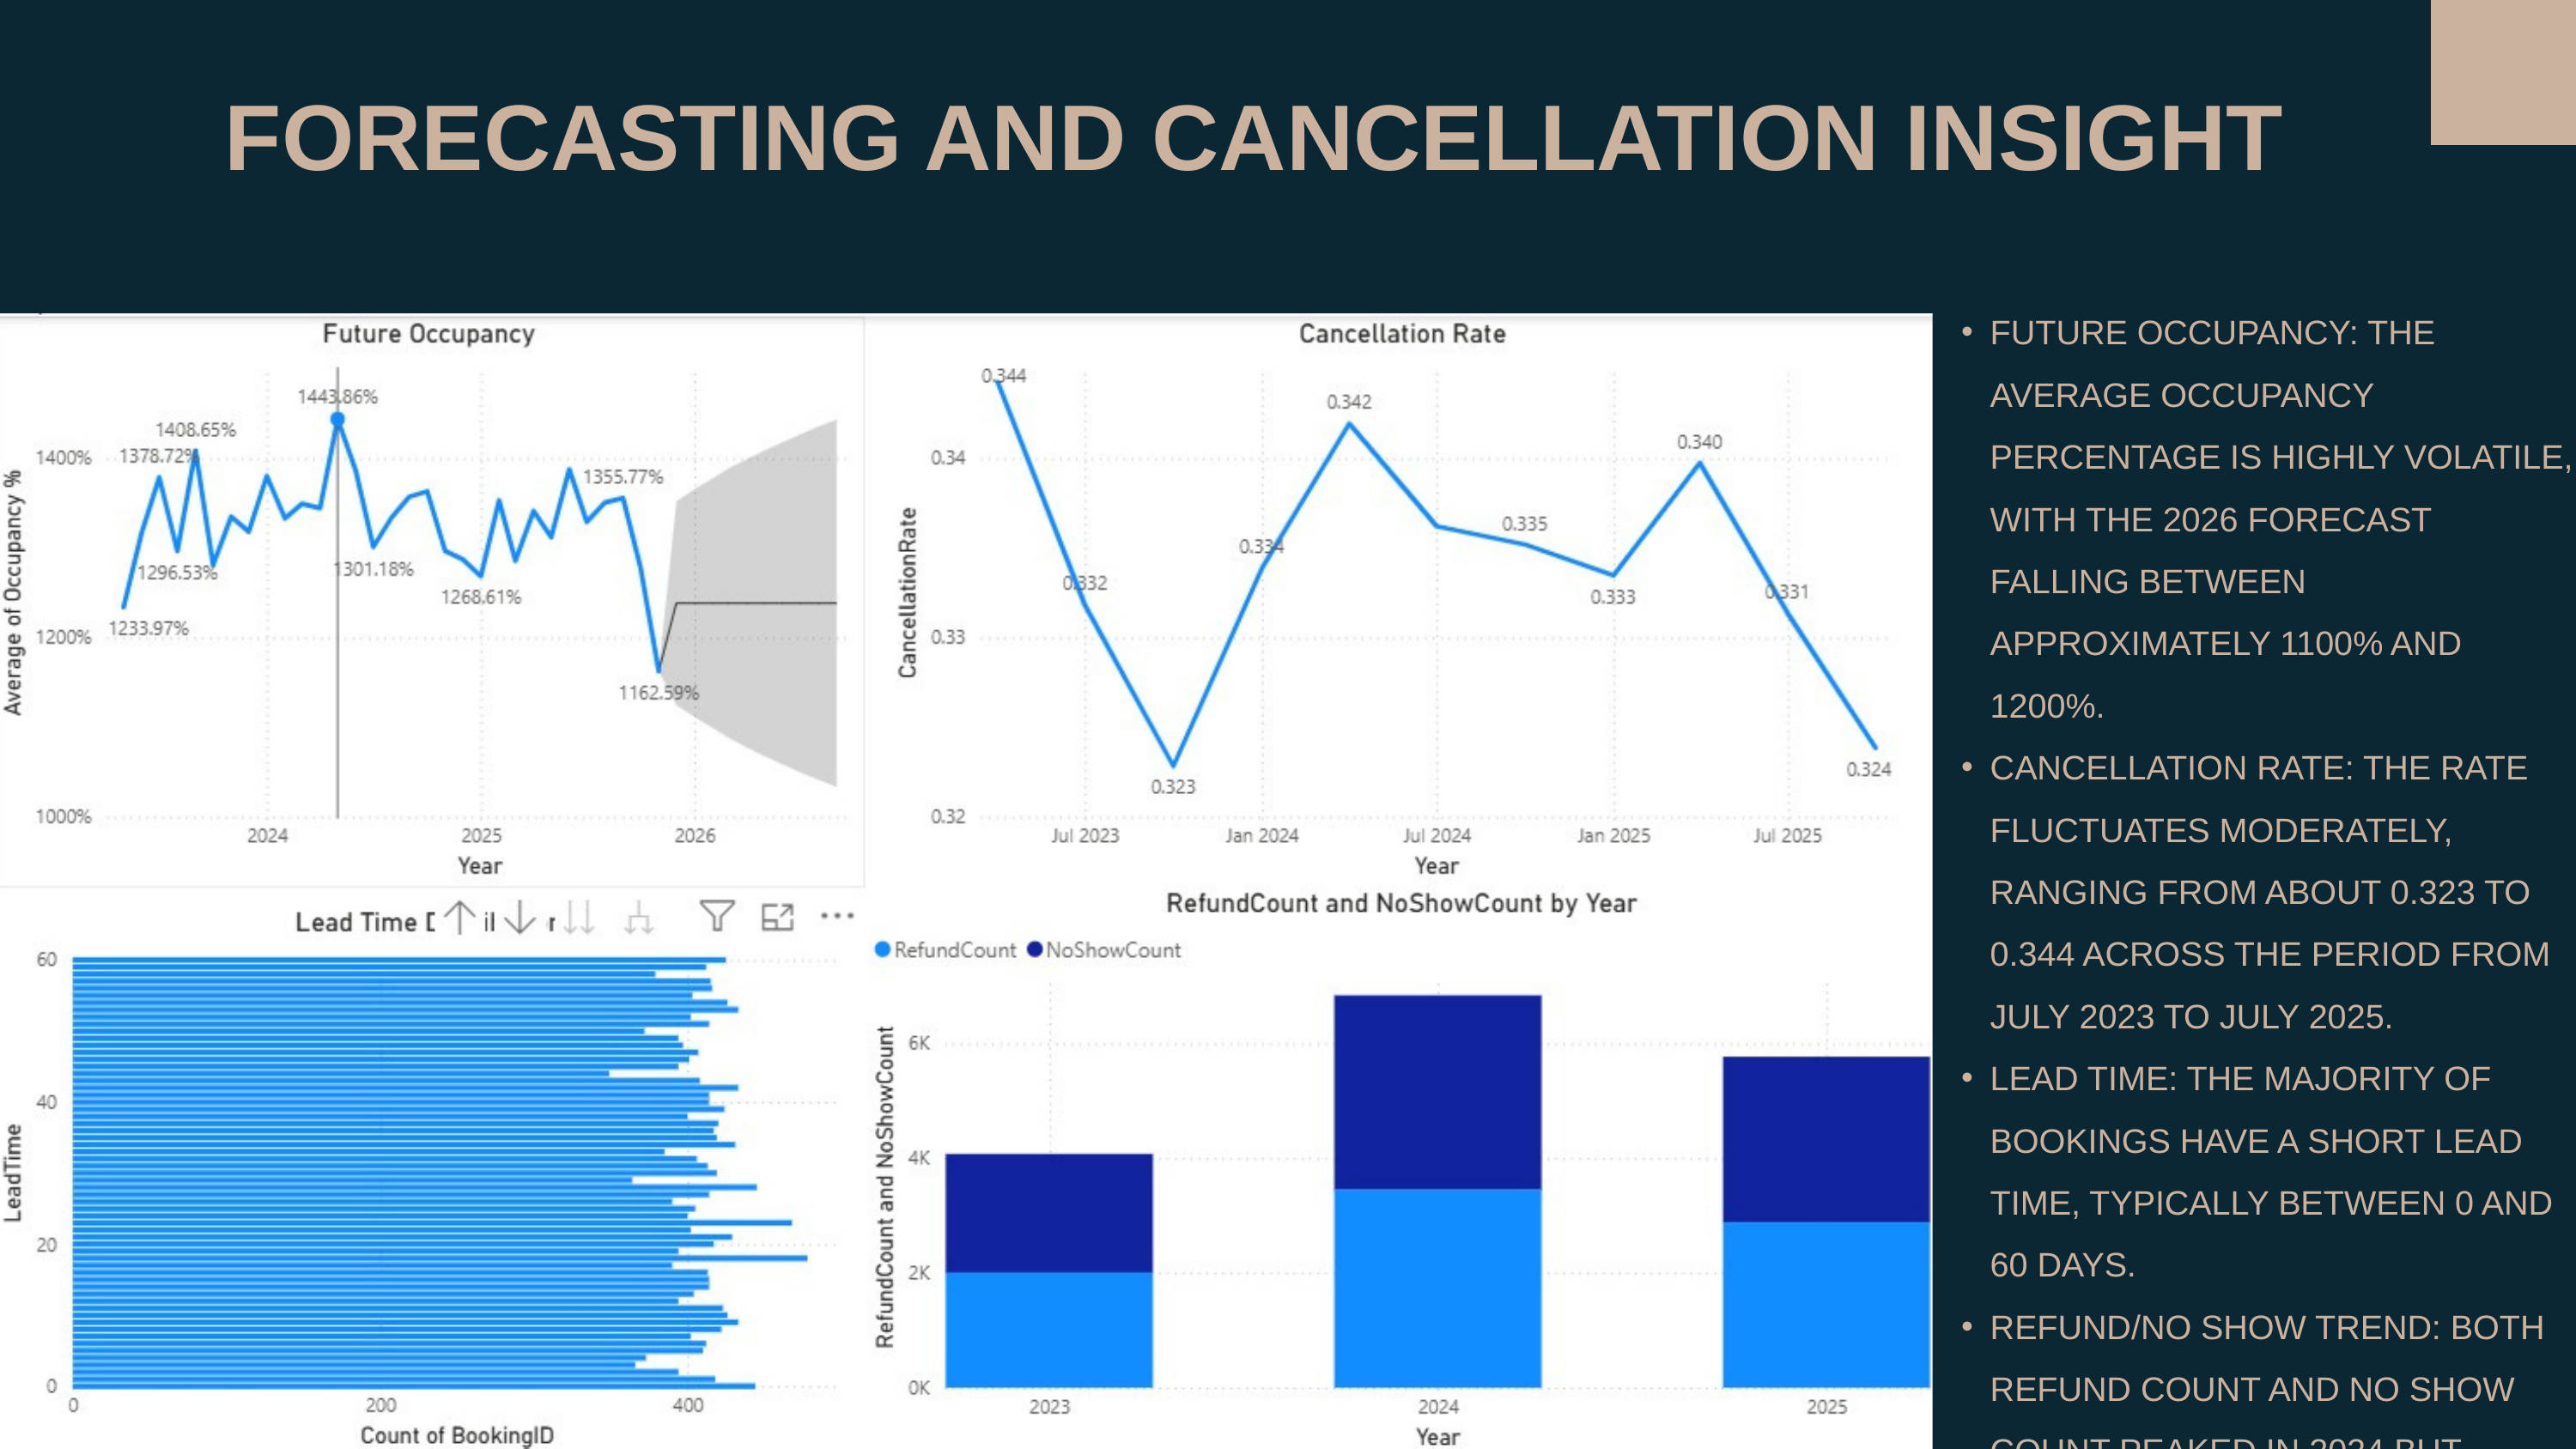

FORECASTING AND CANCELLATION INSIGHT
FUTURE OCCUPANCY: THE AVERAGE OCCUPANCY PERCENTAGE IS HIGHLY VOLATILE, WITH THE 2026 FORECAST FALLING BETWEEN APPROXIMATELY 1100% AND 1200%.
CANCELLATION RATE: THE RATE FLUCTUATES MODERATELY, RANGING FROM ABOUT 0.323 TO 0.344 ACROSS THE PERIOD FROM JULY 2023 TO JULY 2025.
LEAD TIME: THE MAJORITY OF BOOKINGS HAVE A SHORT LEAD TIME, TYPICALLY BETWEEN 0 AND 60 DAYS.
REFUND/NO SHOW TREND: BOTH REFUND COUNT AND NO SHOW COUNT PEAKED IN 2024 BUT SHOW A DECREASE IN 2025.
T